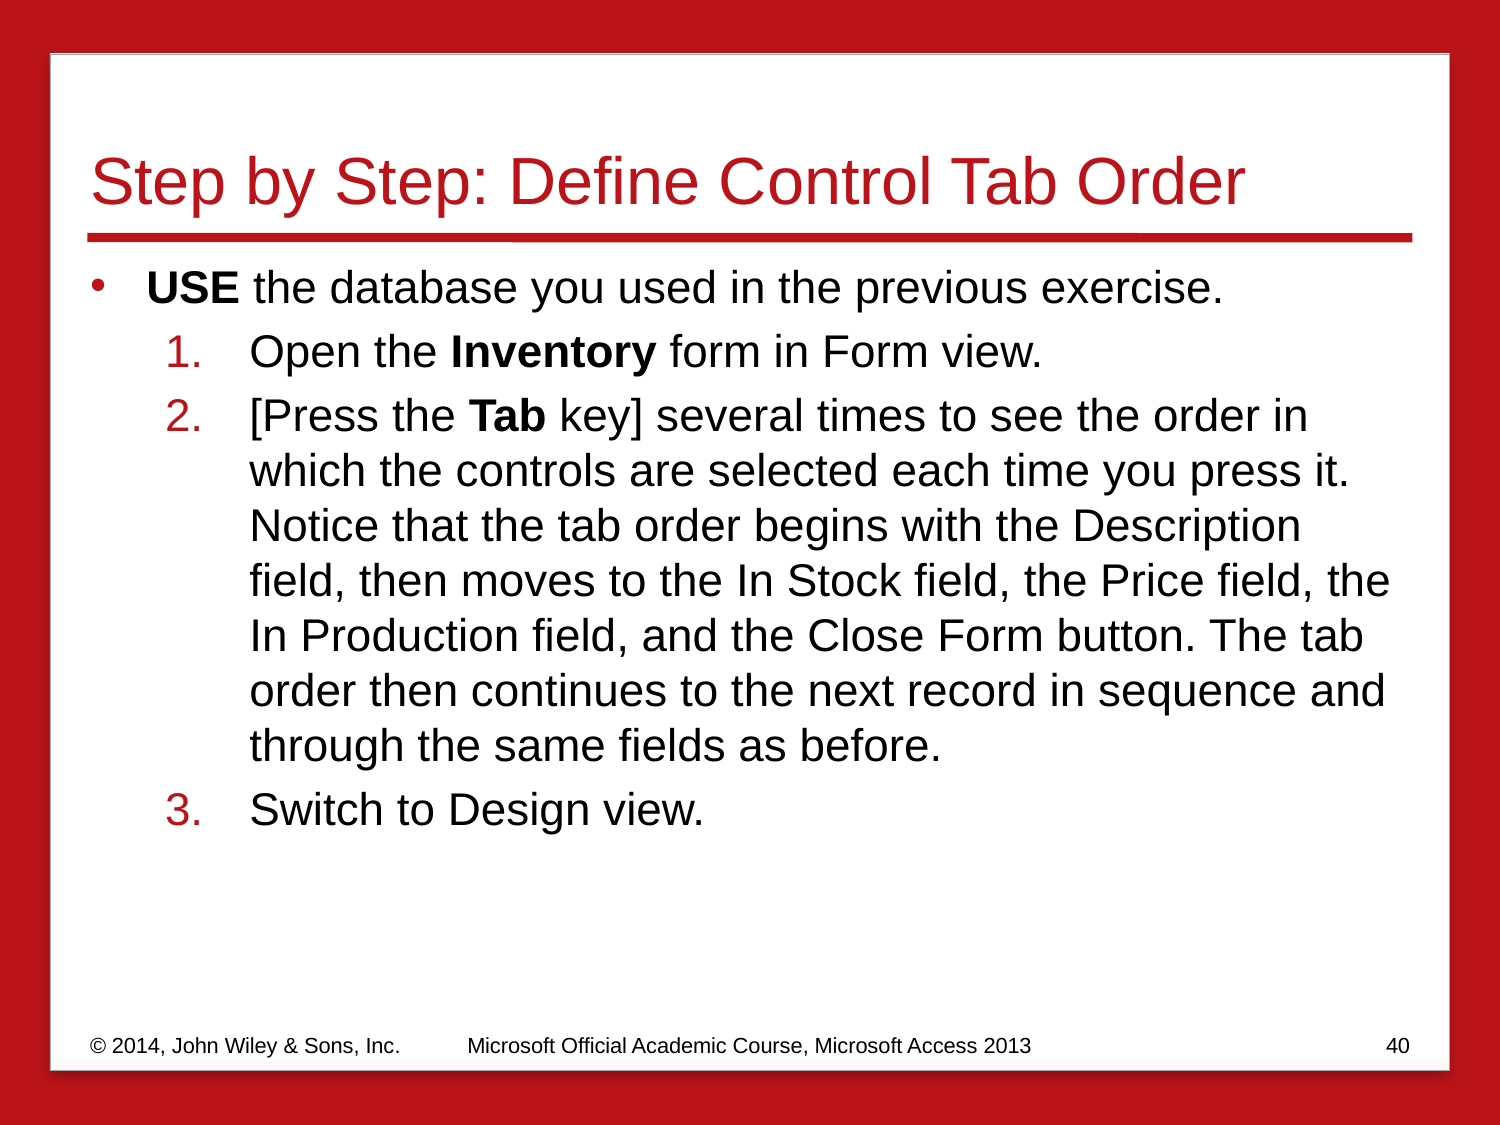

# Step by Step: Define Control Tab Order
USE the database you used in the previous exercise.
Open the Inventory form in Form view.
[Press the Tab key] several times to see the order in which the controls are selected each time you press it. Notice that the tab order begins with the Description field, then moves to the In Stock field, the Price field, the In Production field, and the Close Form button. The tab order then continues to the next record in sequence and through the same fields as before.
Switch to Design view.
© 2014, John Wiley & Sons, Inc.
Microsoft Official Academic Course, Microsoft Access 2013
40